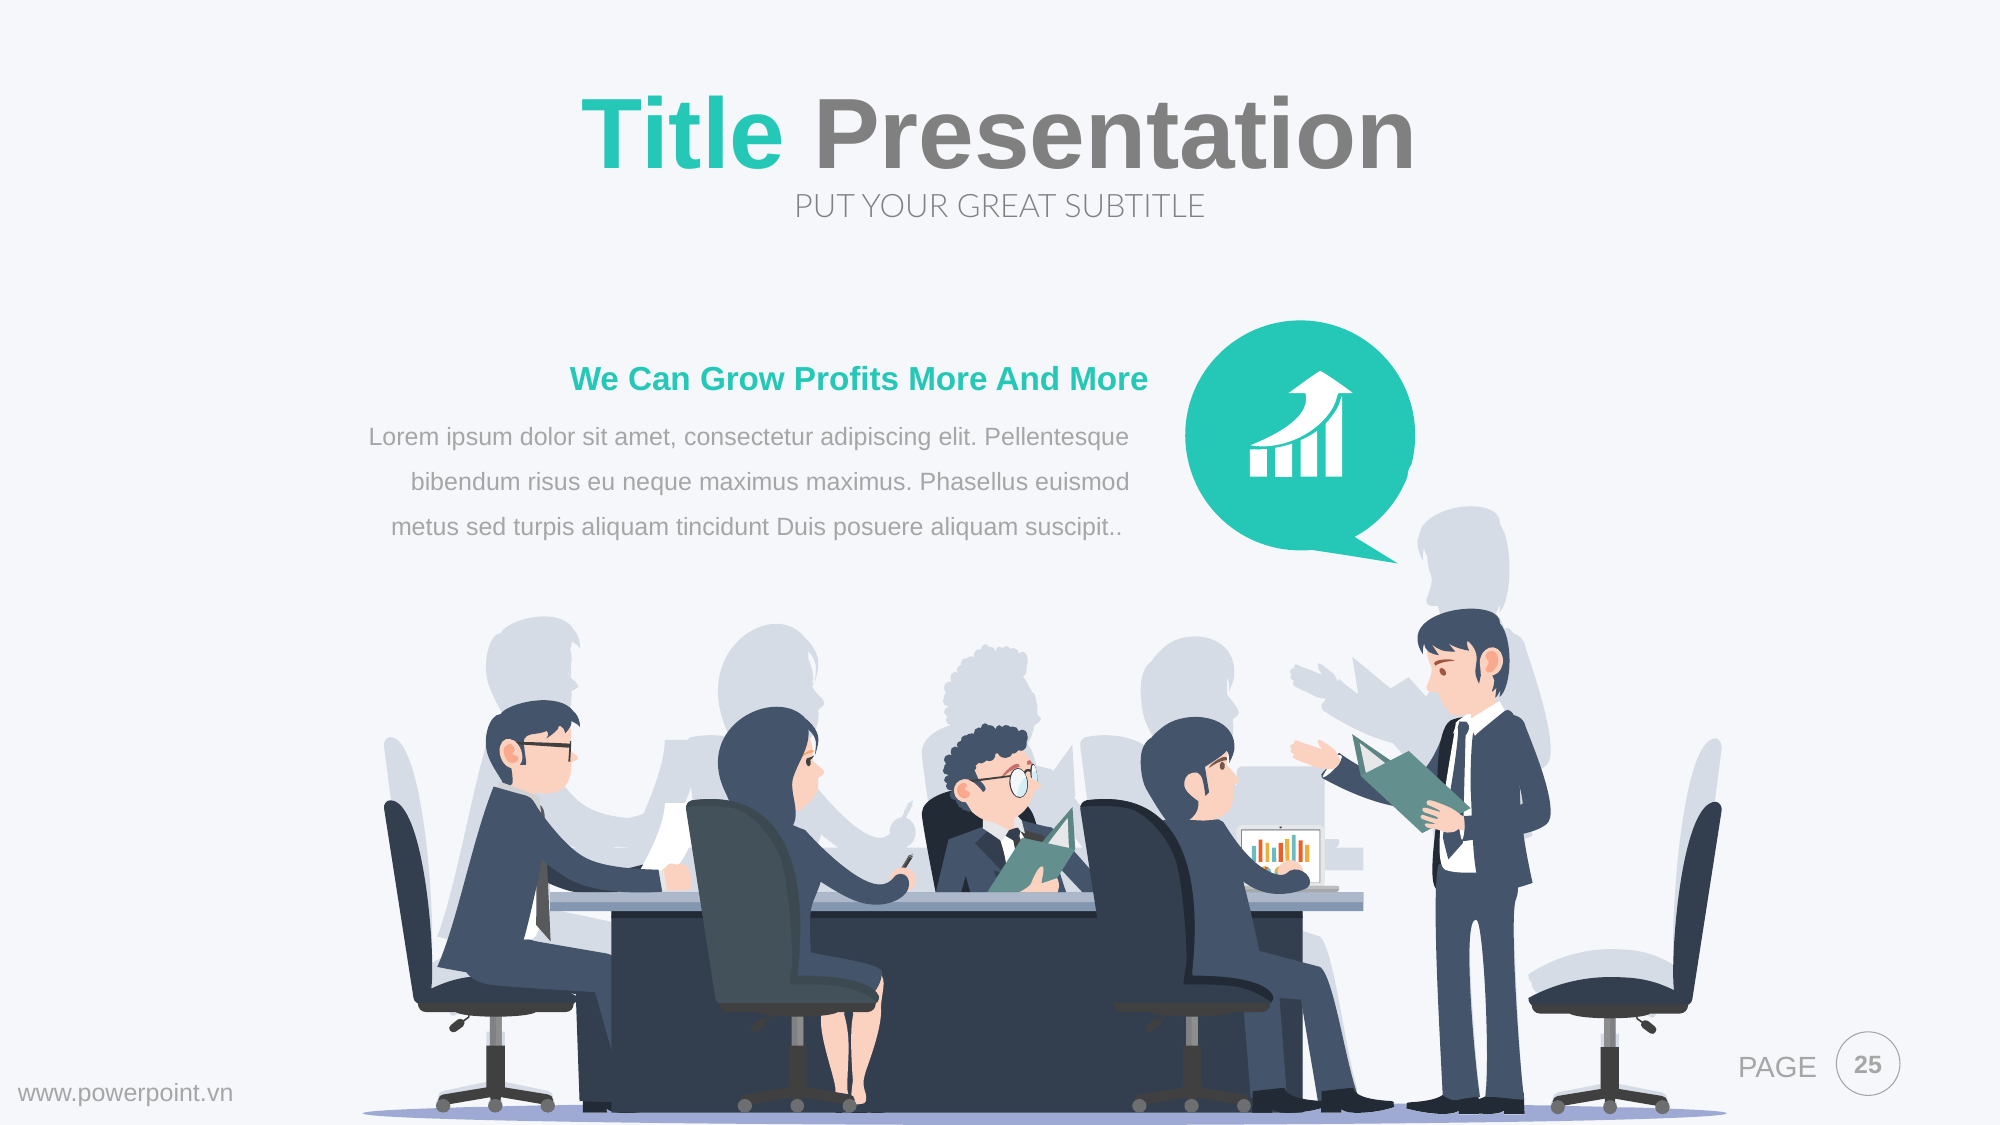

Title Presentation
PUT YOUR GREAT SUBTITLE

We Can Grow Profits More And More
Lorem ipsum dolor sit amet, consectetur adipiscing elit. Pellentesque bibendum risus eu neque maximus maximus. Phasellus euismod metus sed turpis aliquam tincidunt Duis posuere aliquam suscipit..